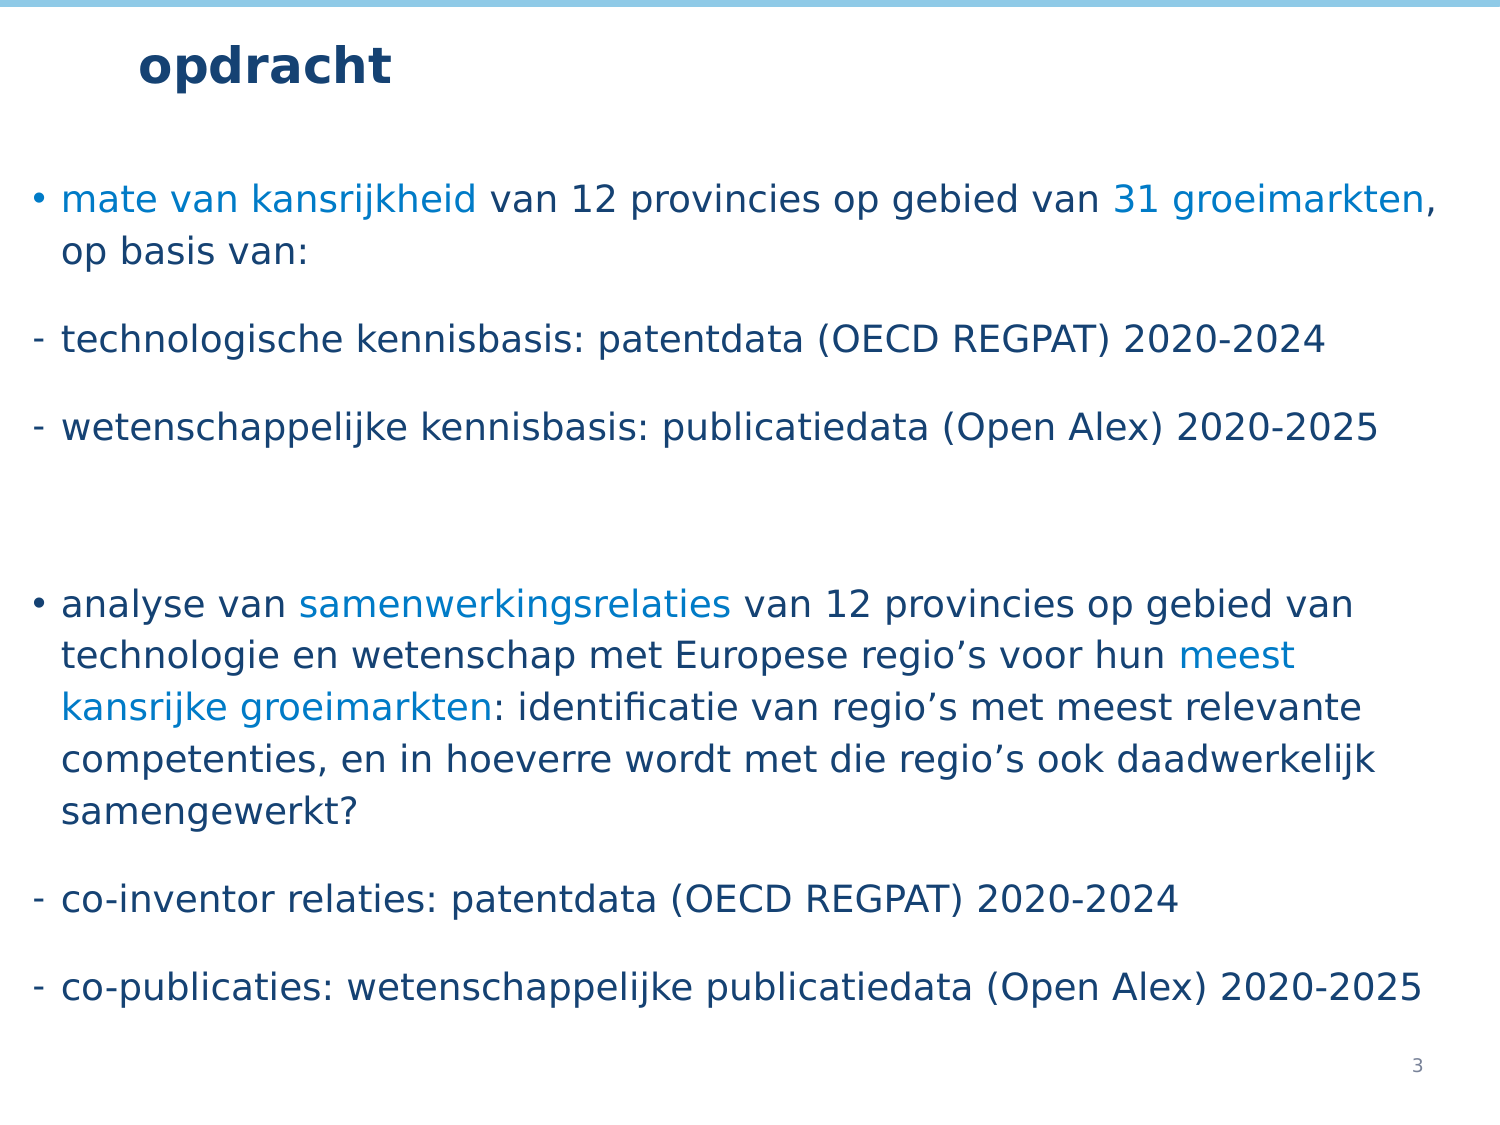

# opdracht
mate van kansrijkheid van 12 provincies op gebied van 31 groeimarkten, op basis van:
technologische kennisbasis: patentdata (OECD REGPAT) 2020-2024
wetenschappelijke kennisbasis: publicatiedata (Open Alex) 2020-2025

analyse van samenwerkingsrelaties van 12 provincies op gebied van technologie en wetenschap met Europese regio’s voor hun meest kansrijke groeimarkten: identificatie van regio’s met meest relevante competenties, en in hoeverre wordt met die regio’s ook daadwerkelijk samengewerkt?
co-inventor relaties: patentdata (OECD REGPAT) 2020-2024
co-publicaties: wetenschappelijke publicatiedata (Open Alex) 2020-2025

3